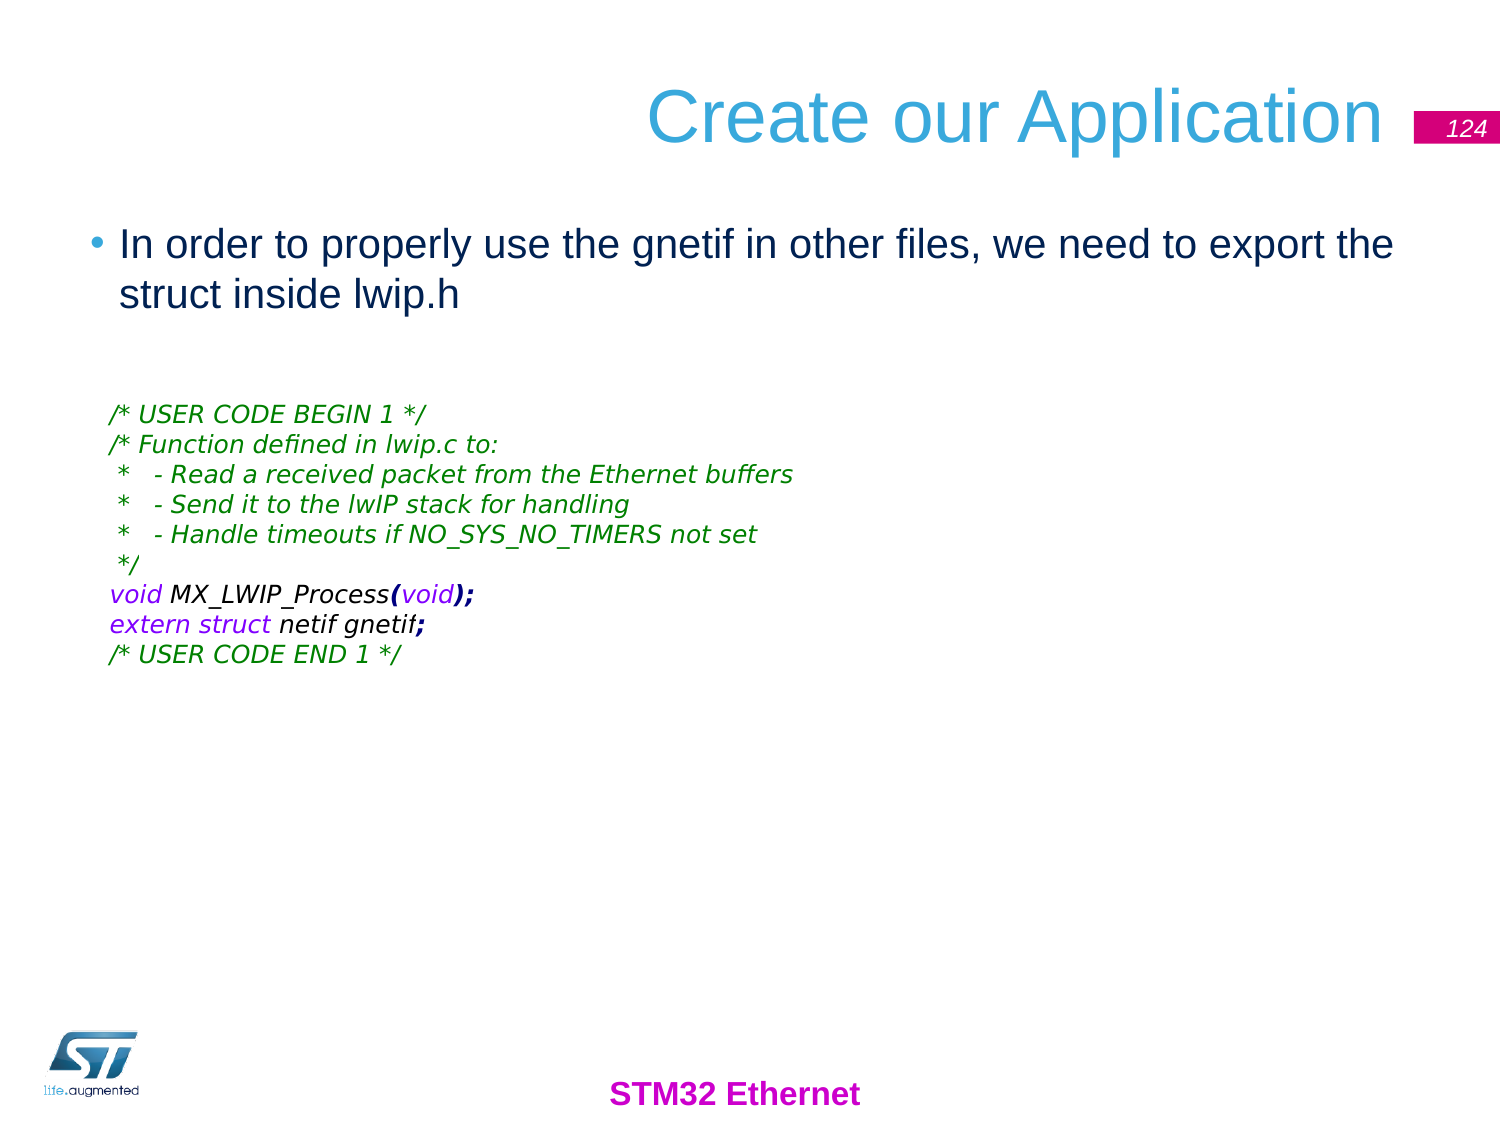

# Create our Application
124
In order to properly use the gnetif in other files, we need to export the struct inside lwip.h
/* USER CODE BEGIN 1 */
/* Function defined in lwip.c to:
 *   - Read a received packet from the Ethernet buffers
 *   - Send it to the lwIP stack for handling
 *   - Handle timeouts if NO_SYS_NO_TIMERS not set
 */
void MX_LWIP_Process(void);
extern struct netif gnetif;
/* USER CODE END 1 */